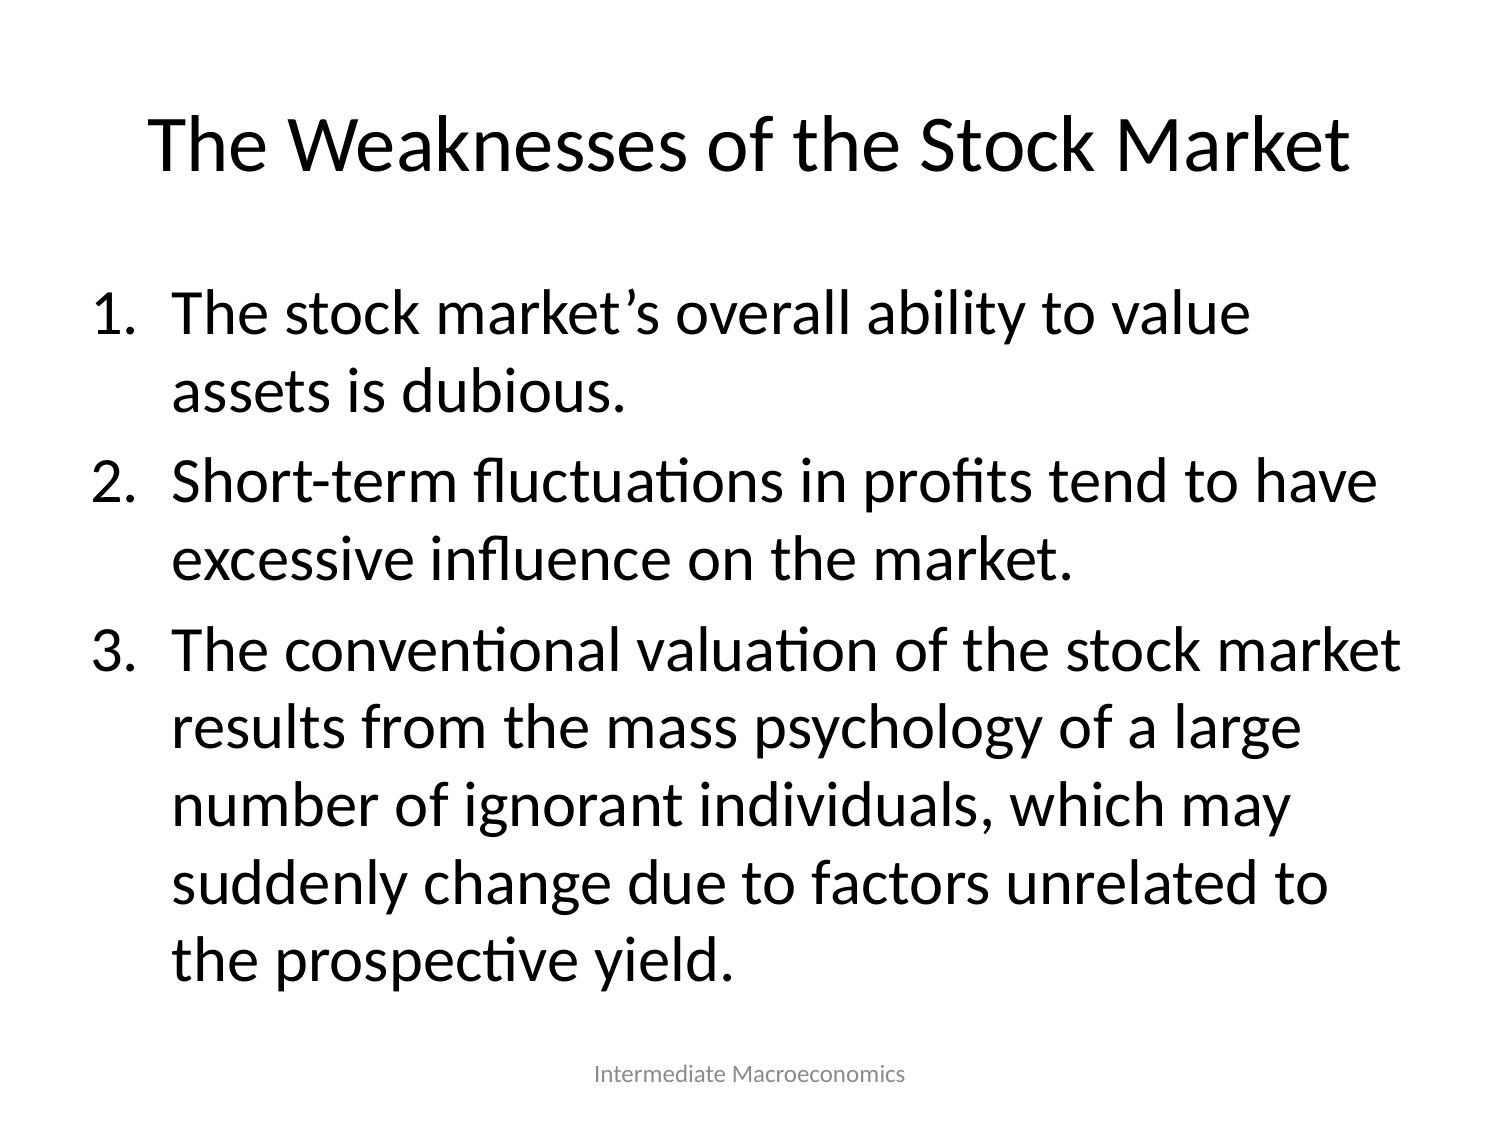

# The Weaknesses of the Stock Market
The stock market’s overall ability to value assets is dubious.
Short-term fluctuations in profits tend to have excessive influence on the market.
The conventional valuation of the stock market results from the mass psychology of a large number of ignorant individuals, which may suddenly change due to factors unrelated to the prospective yield.
Intermediate Macroeconomics